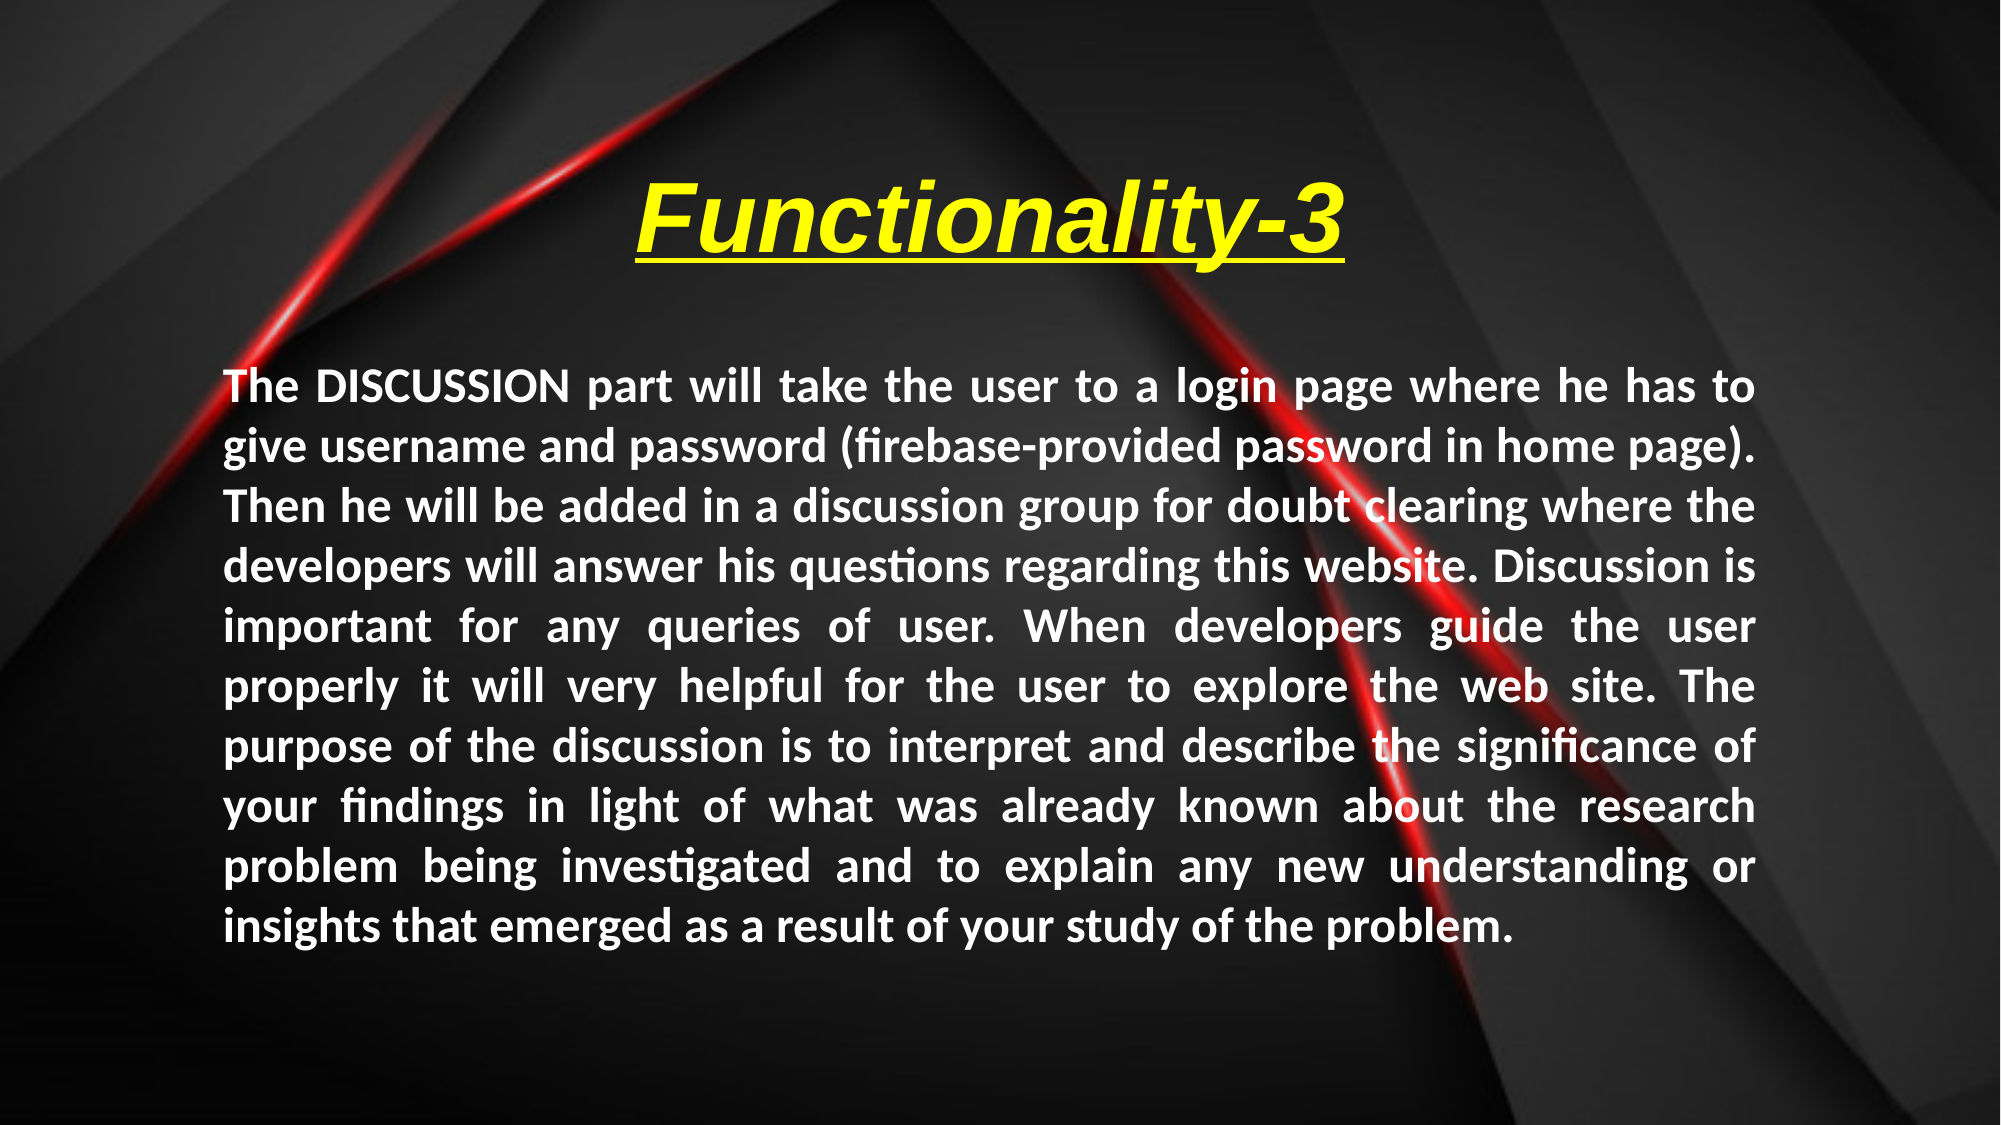

Functionality-3
The DISCUSSION part will take the user to a login page where he has to give username and password (firebase-provided password in home page). Then he will be added in a discussion group for doubt clearing where the developers will answer his questions regarding this website. Discussion is important for any queries of user. When developers guide the user properly it will very helpful for the user to explore the web site. The purpose of the discussion is to interpret and describe the significance of your findings in light of what was already known about the research problem being investigated and to explain any new understanding or insights that emerged as a result of your study of the problem.